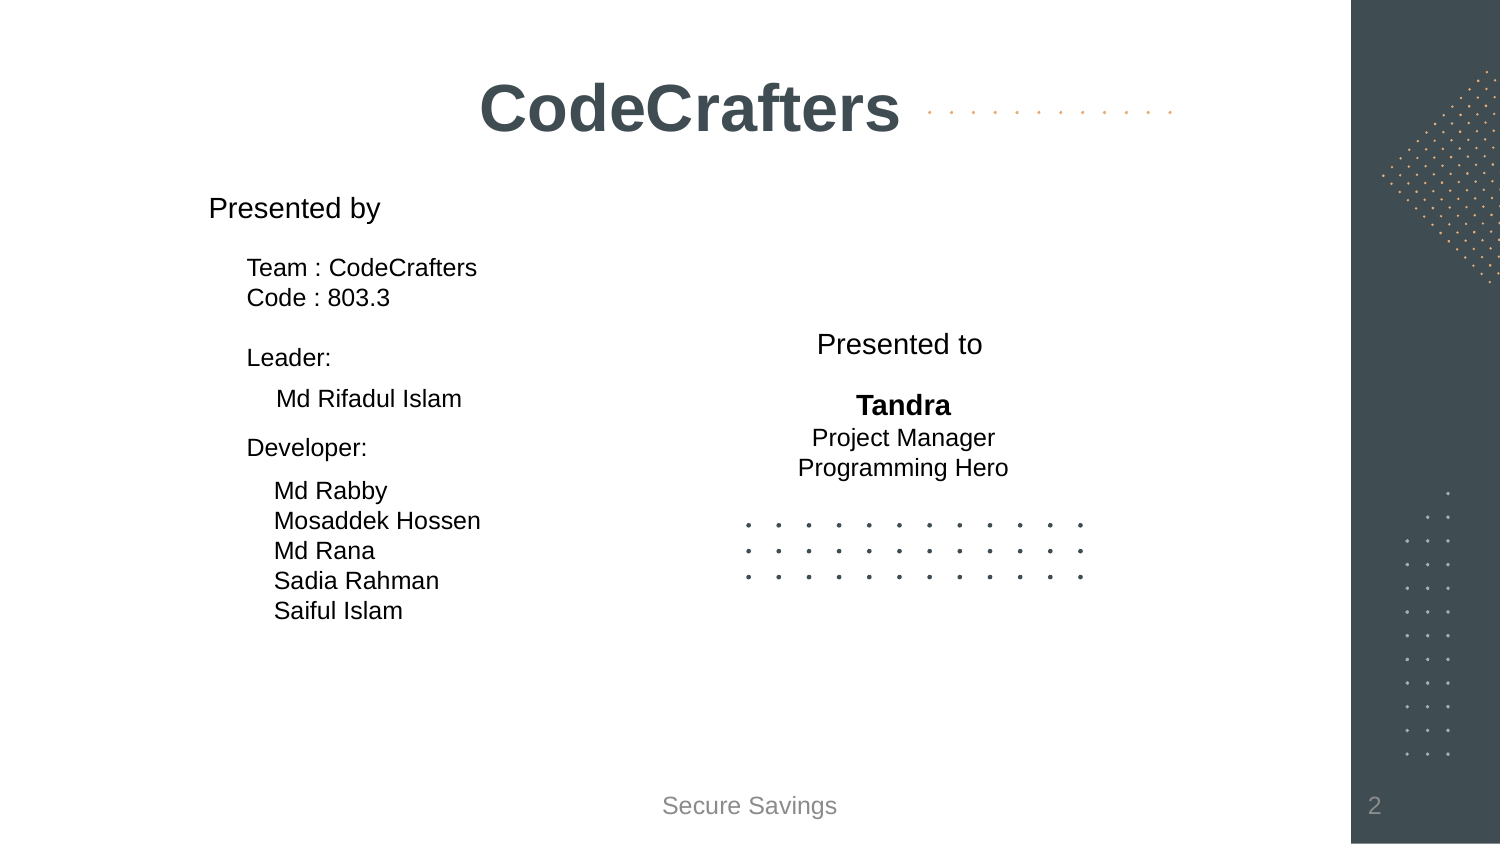

CodeCrafters

Presented by
Team : CodeCrafters
Code : 803.3

Leader:

Developer:

Presented to

Tandra
Project Manager
Programming Hero
Md Rifadul Islam

 Md Rabby
 Mosaddek Hossen
 Md Rana
 Sadia Rahman
 Saiful Islam
Secure Savings
2